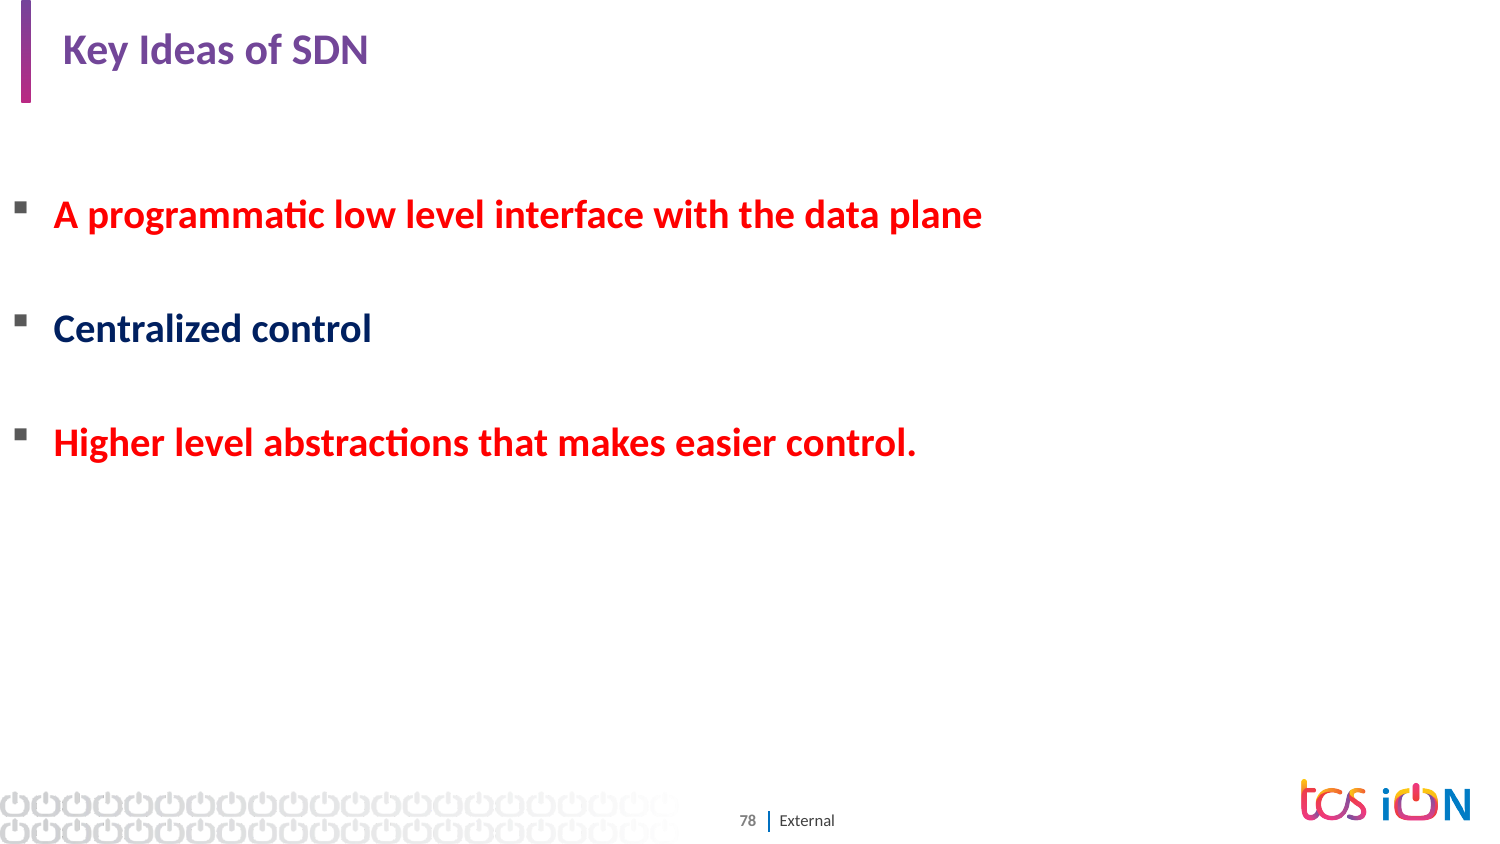

# Key Ideas of SDN
A programmatic low level interface with the data plane

Centralized control

Higher level abstractions that makes easier control.
Software Defined Network